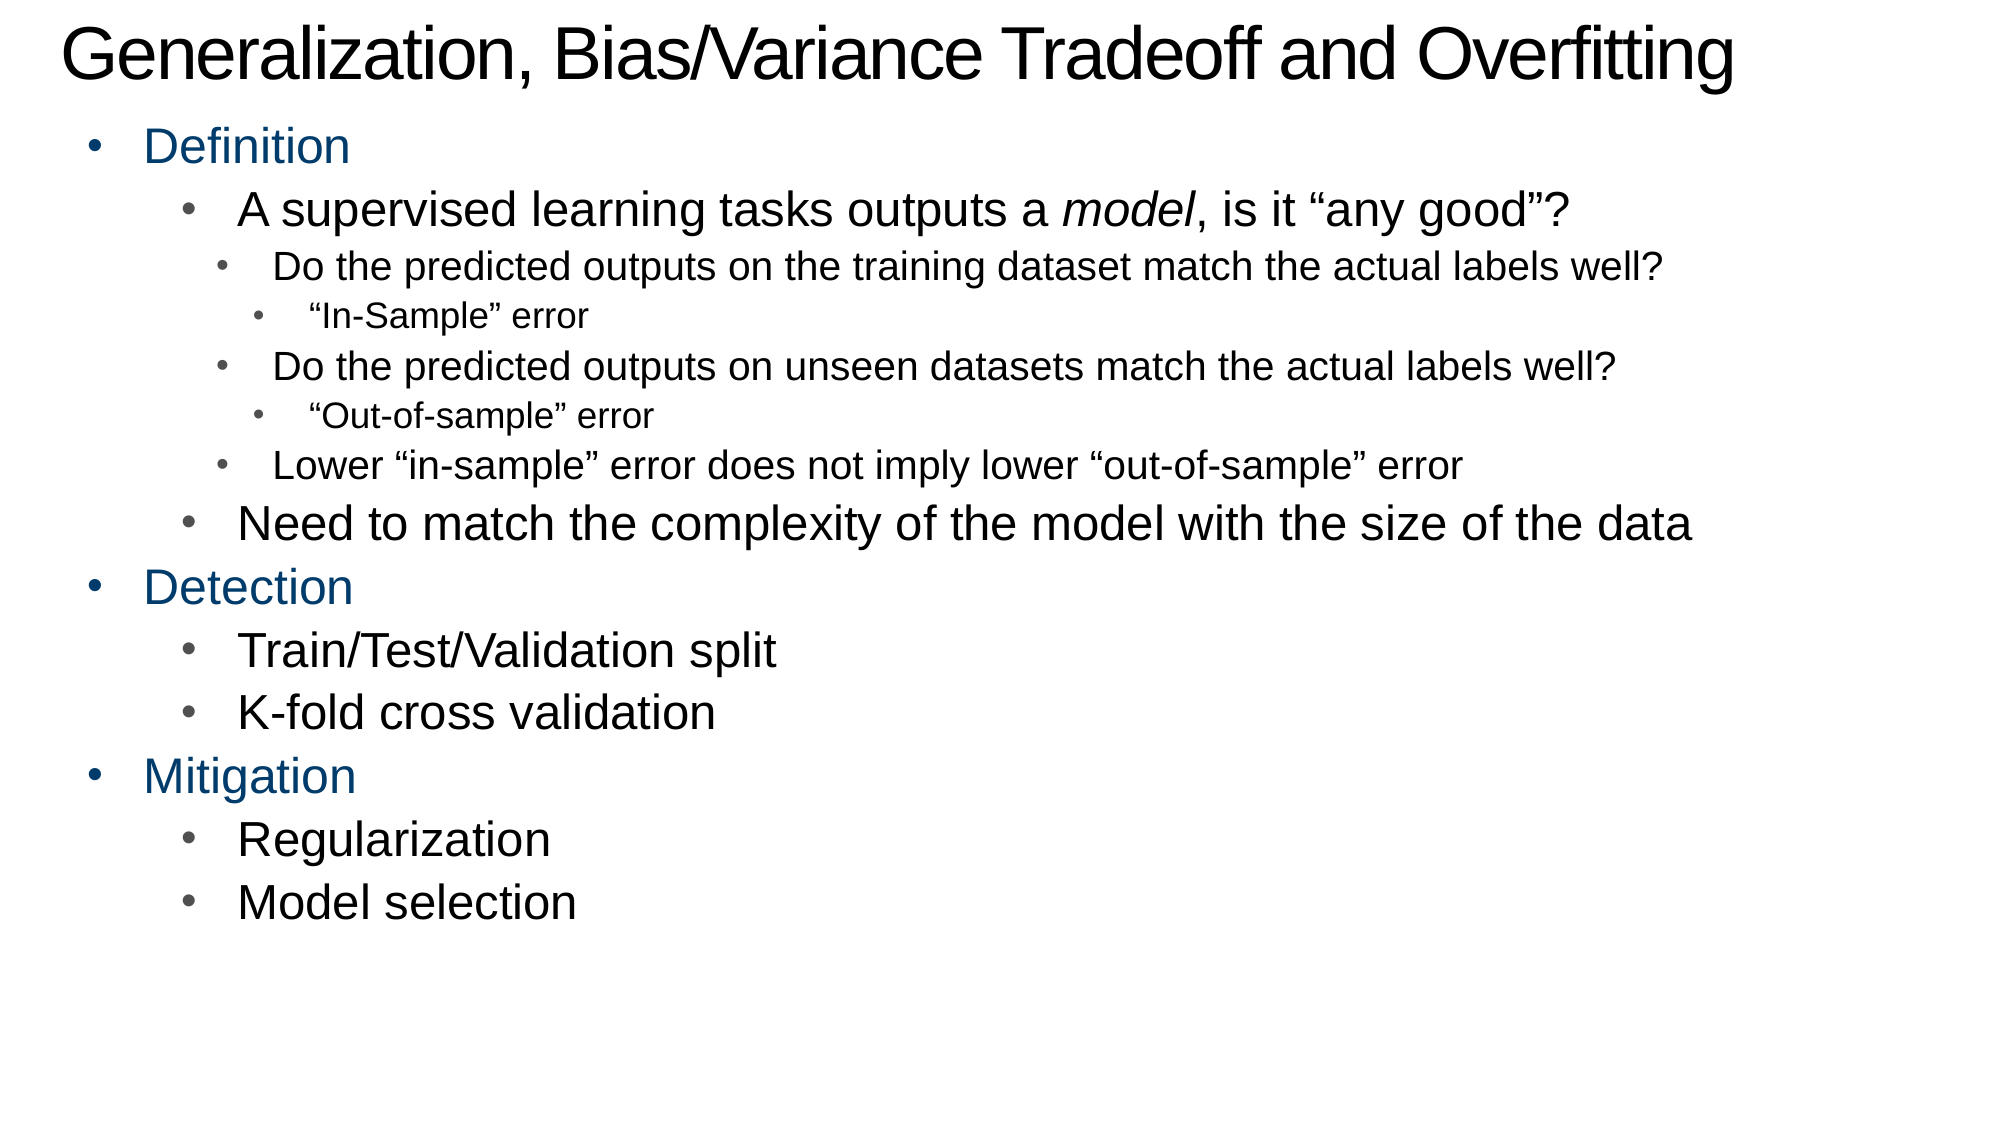

# Generalization, Bias/Variance Tradeoff and Overfitting
Definition
A supervised learning tasks outputs a model, is it “any good”?
Do the predicted outputs on the training dataset match the actual labels well?
“In-Sample” error
Do the predicted outputs on unseen datasets match the actual labels well?
“Out-of-sample” error
Lower “in-sample” error does not imply lower “out-of-sample” error
Need to match the complexity of the model with the size of the data
Detection
Train/Test/Validation split
K-fold cross validation
Mitigation
Regularization
Model selection